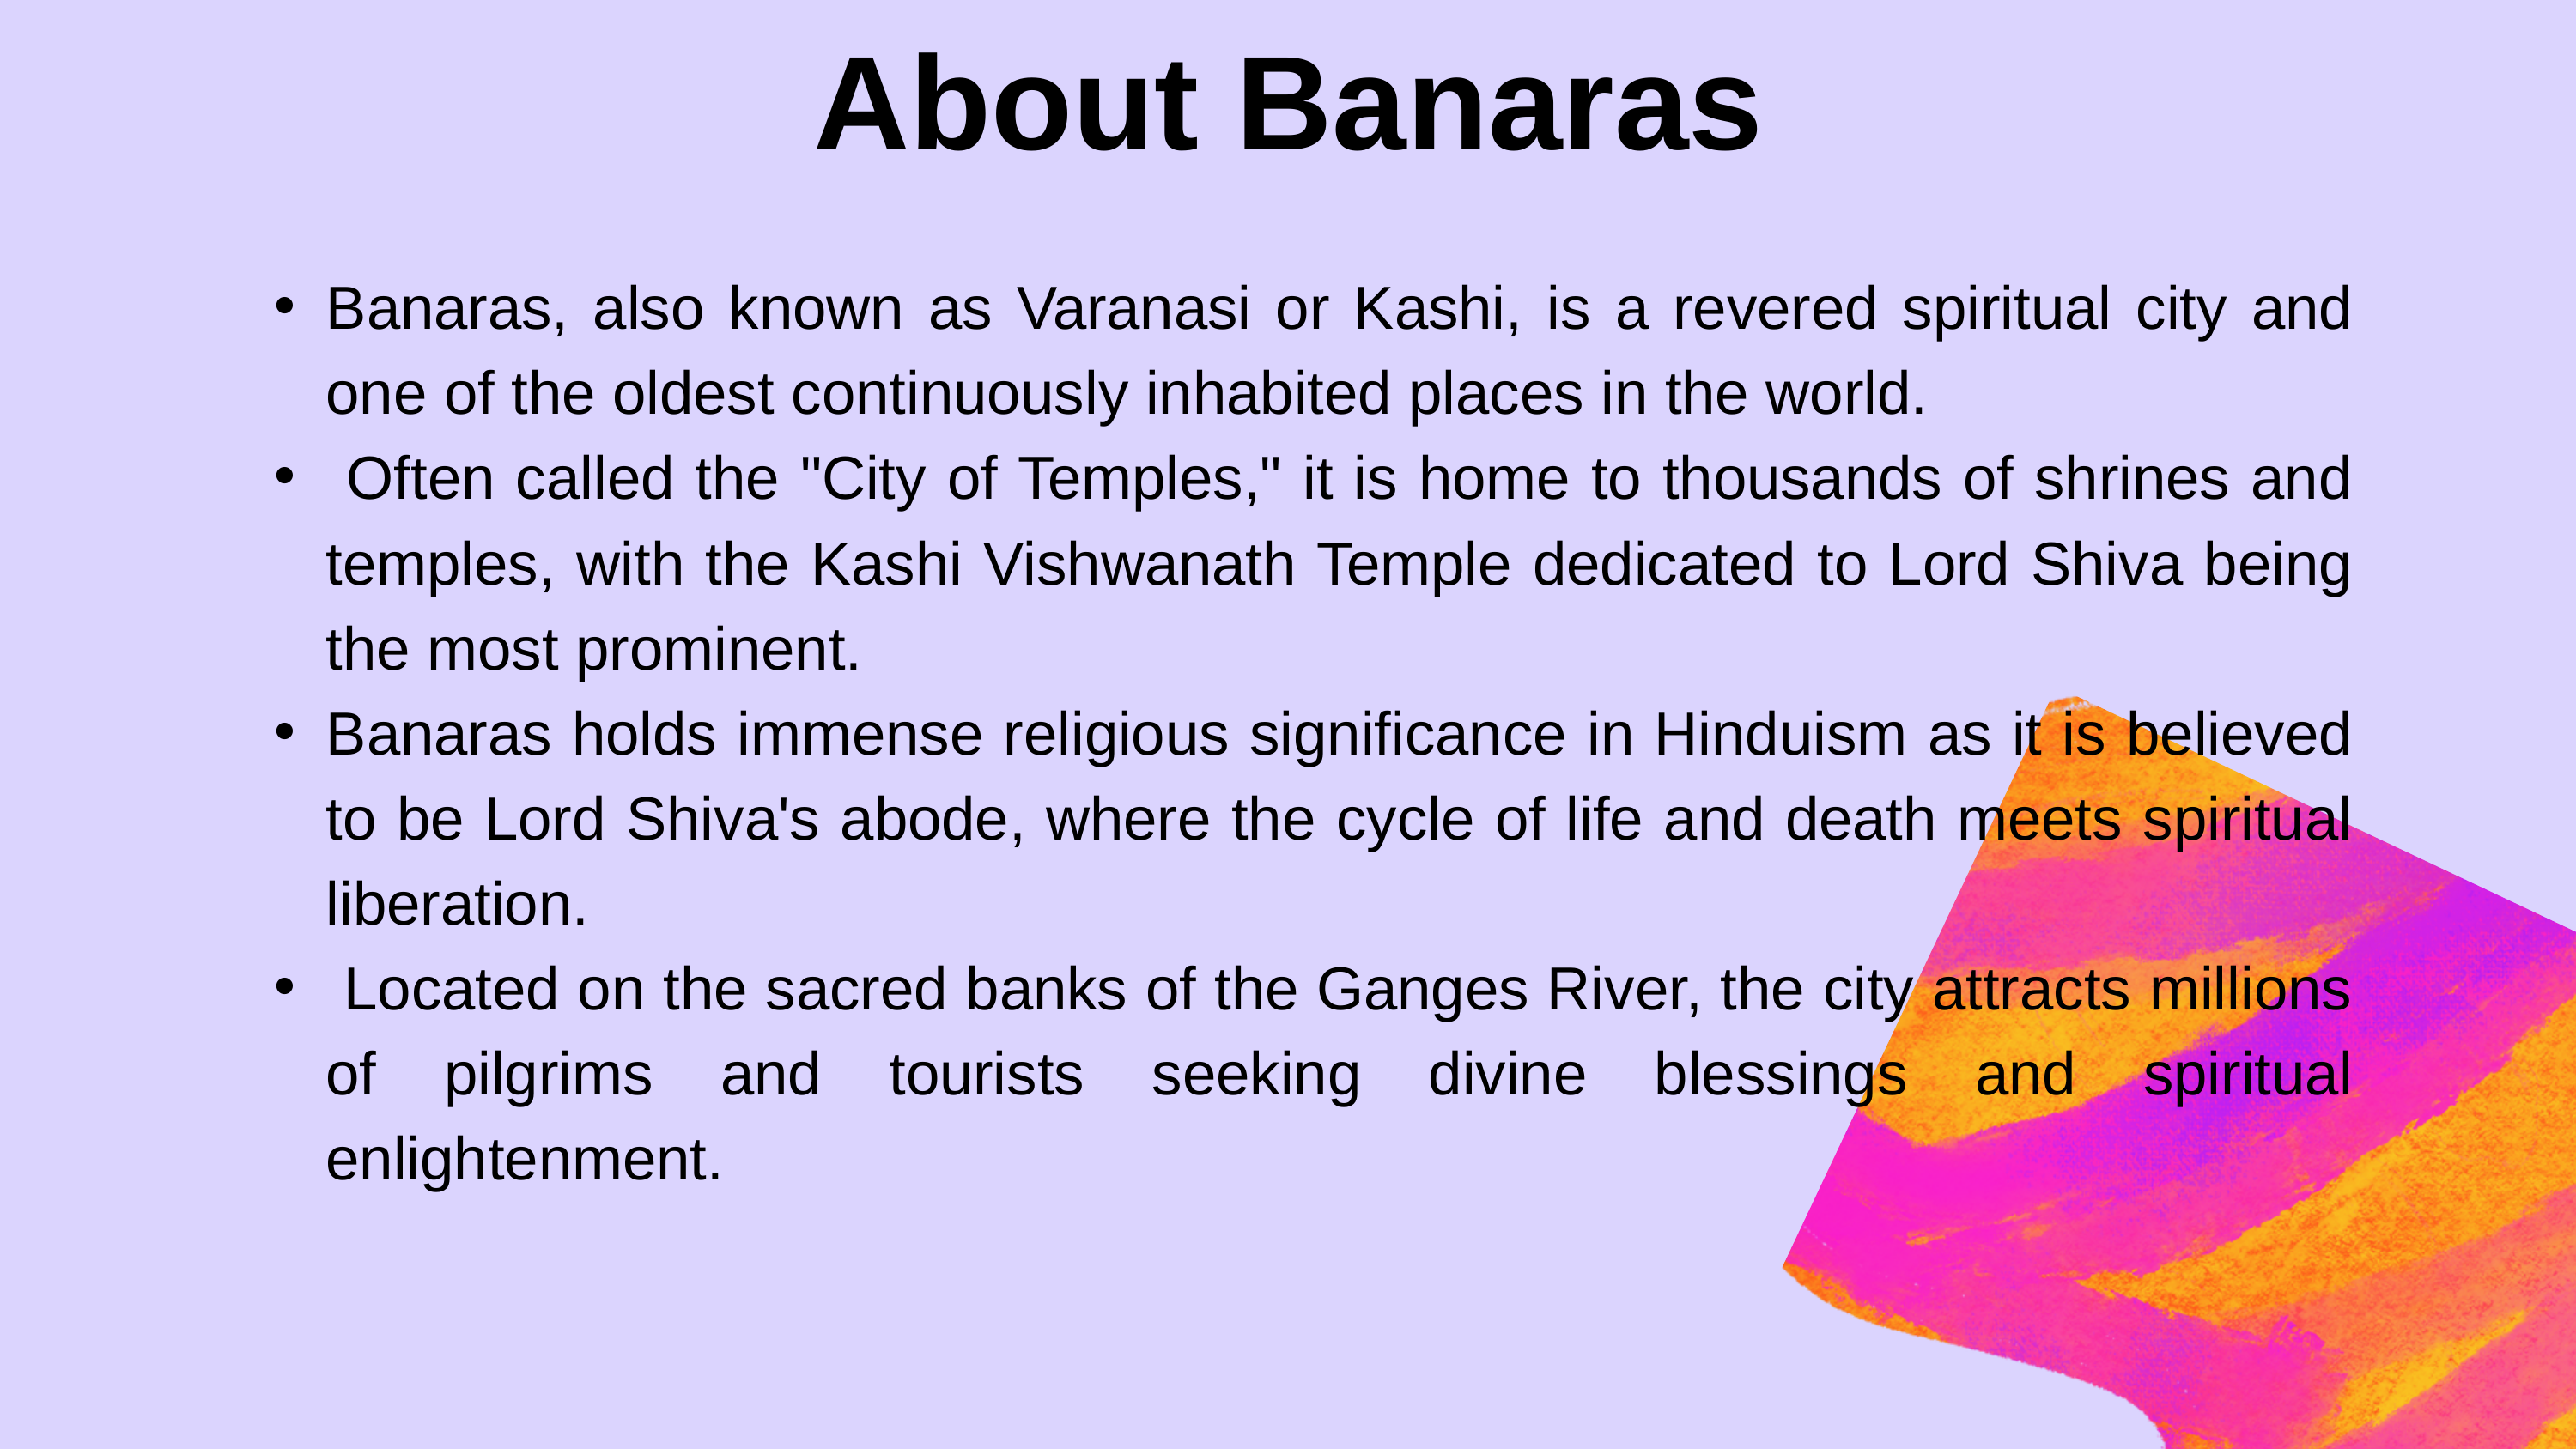

About Banaras

Banaras, also known as Varanasi or Kashi, is a revered spiritual city and one of the oldest continuously inhabited places in the world.
 Often called the "City of Temples," it is home to thousands of shrines and temples, with the Kashi Vishwanath Temple dedicated to Lord Shiva being the most prominent.
Banaras holds immense religious significance in Hinduism as it is believed to be Lord Shiva's abode, where the cycle of life and death meets spiritual liberation.
 Located on the sacred banks of the Ganges River, the city attracts millions of pilgrims and tourists seeking divine blessings and spiritual enlightenment.